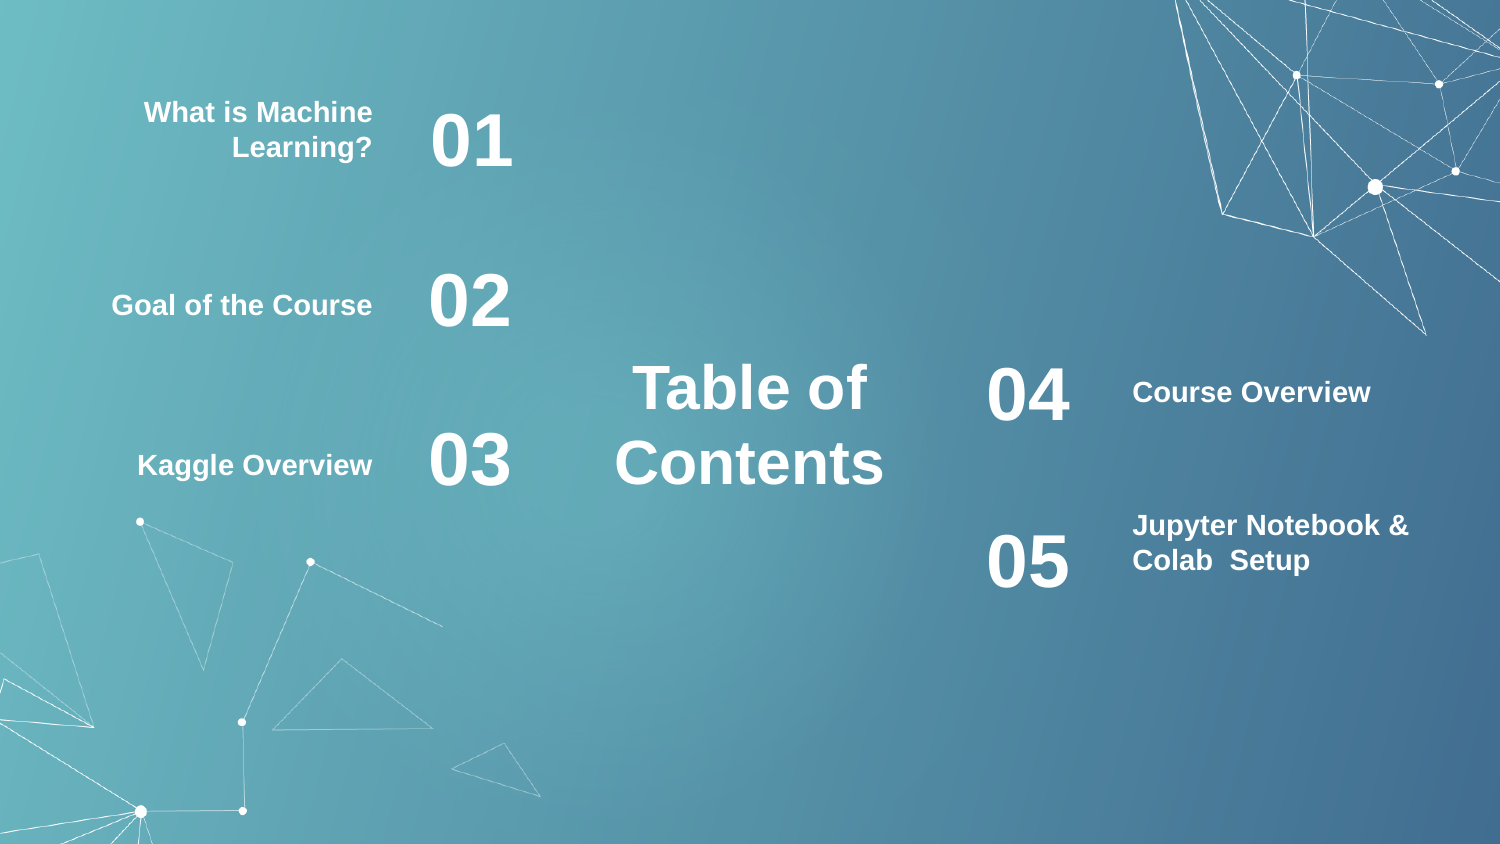

What is Machine Learning?
01
Goal of the Course
02
Course Overview
04
# Table of Contents
Kaggle Overview
03
Jupyter Notebook & Colab  Setup
05